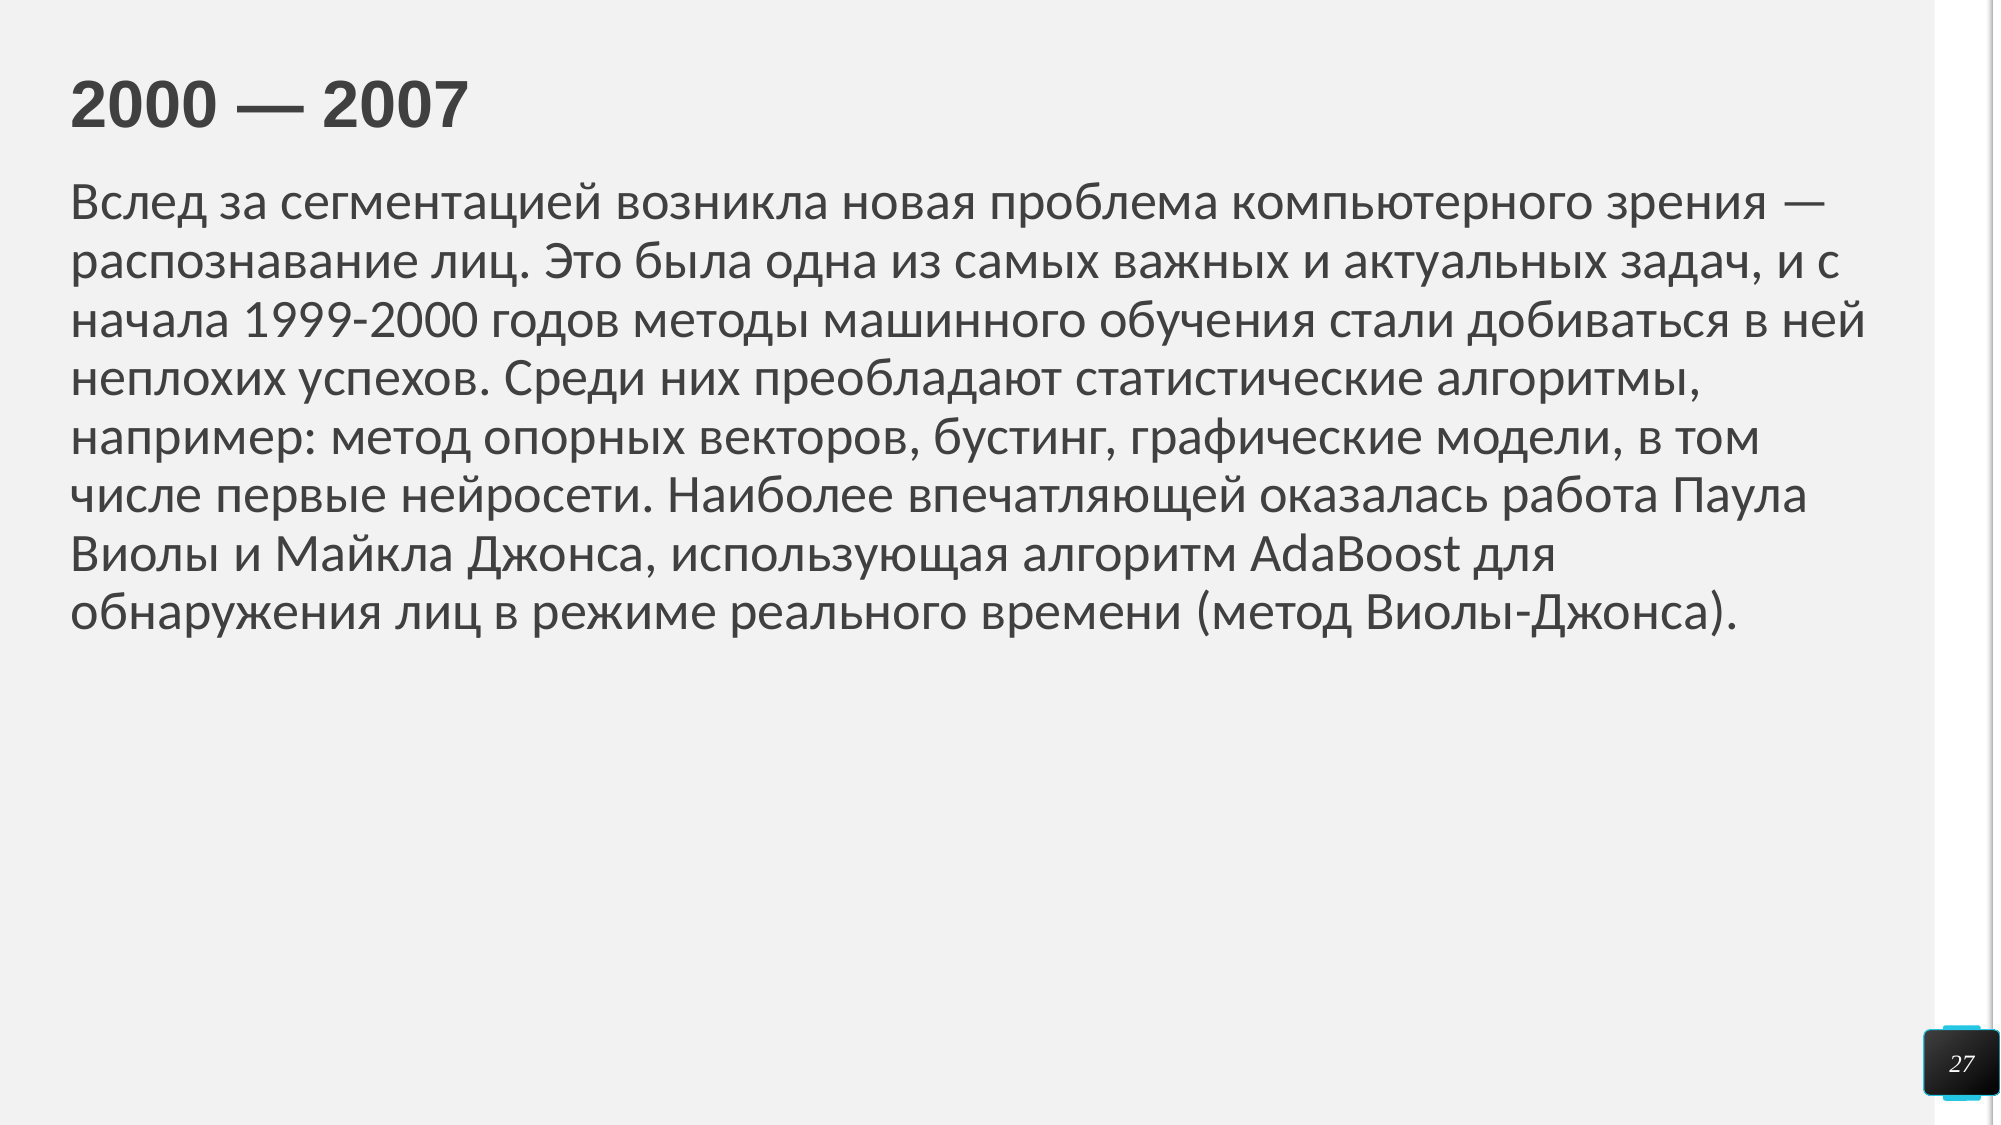

# 2000 — 2007
Вслед за сегментацией возникла новая проблема компьютерного зрения — распознавание лиц. Это была одна из самых важных и актуальных задач, и с начала 1999-2000 годов методы машинного обучения стали добиваться в ней неплохих успехов. Среди них преобладают статистические алгоритмы, например: метод опорных векторов, бустинг, графические модели, в том числе первые нейросети. Наиболее впечатляющей оказалась работа Паула Виолы и Майкла Джонса, использующая алгоритм AdaBoost для обнаружения лиц в режиме реального времени (метод Виолы-Джонса).
27